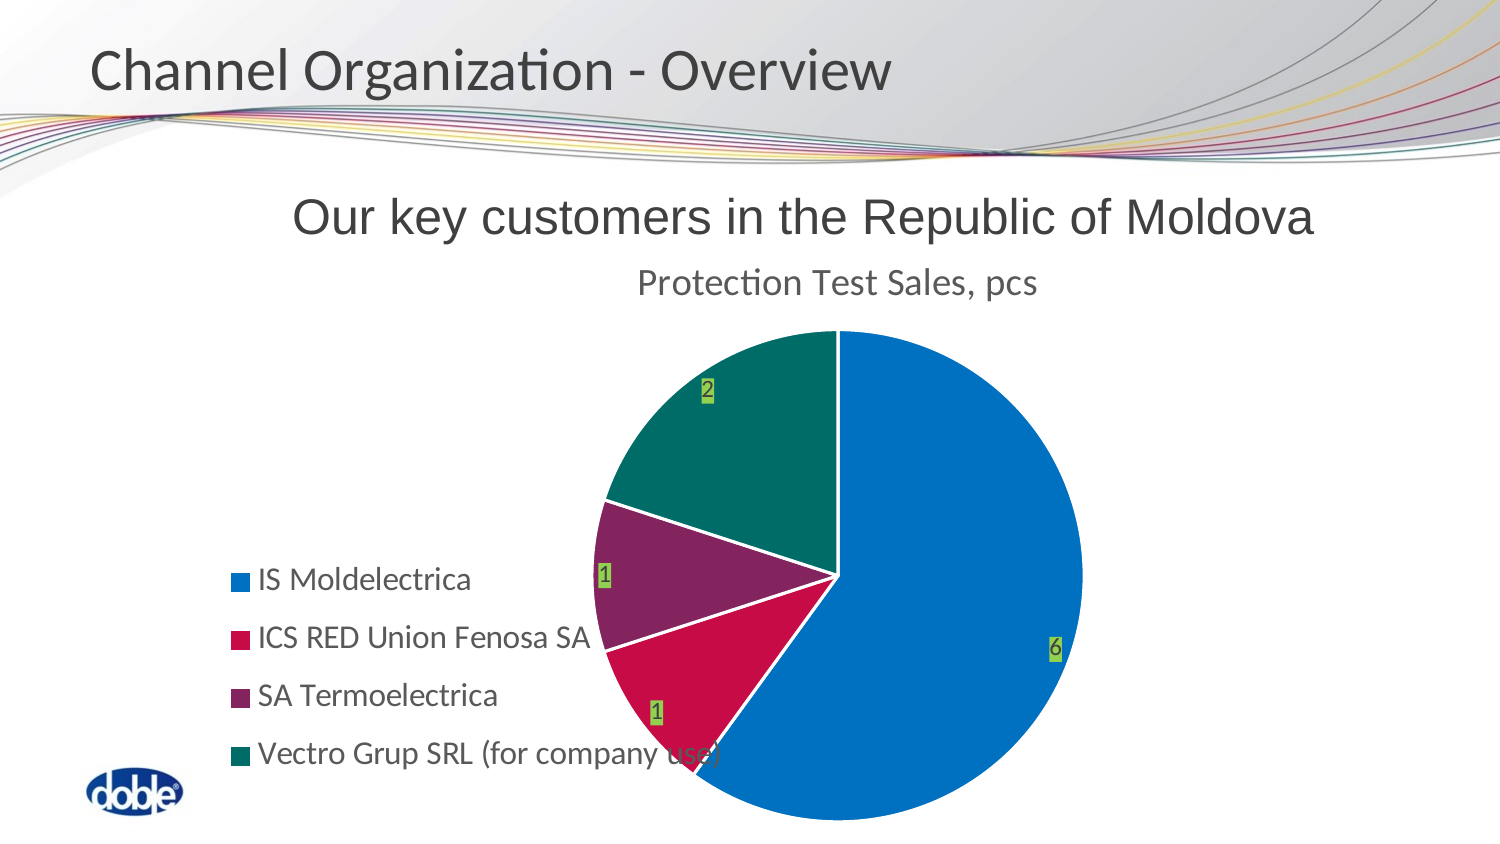

Channel Organization - Overview
                Our key customers in the Republic of Moldova

### Chart: Protection Test Sales, pcs

| Category | Sales |
|---|---|
| IS Moldelectrica | 6.0 |
| ICS RED Union Fenosa SA | 1.0 |
| SA Termoelectrica | 1.0 |
|  | None |
| Vectro Grup SRL (for company use) | 2.0 |